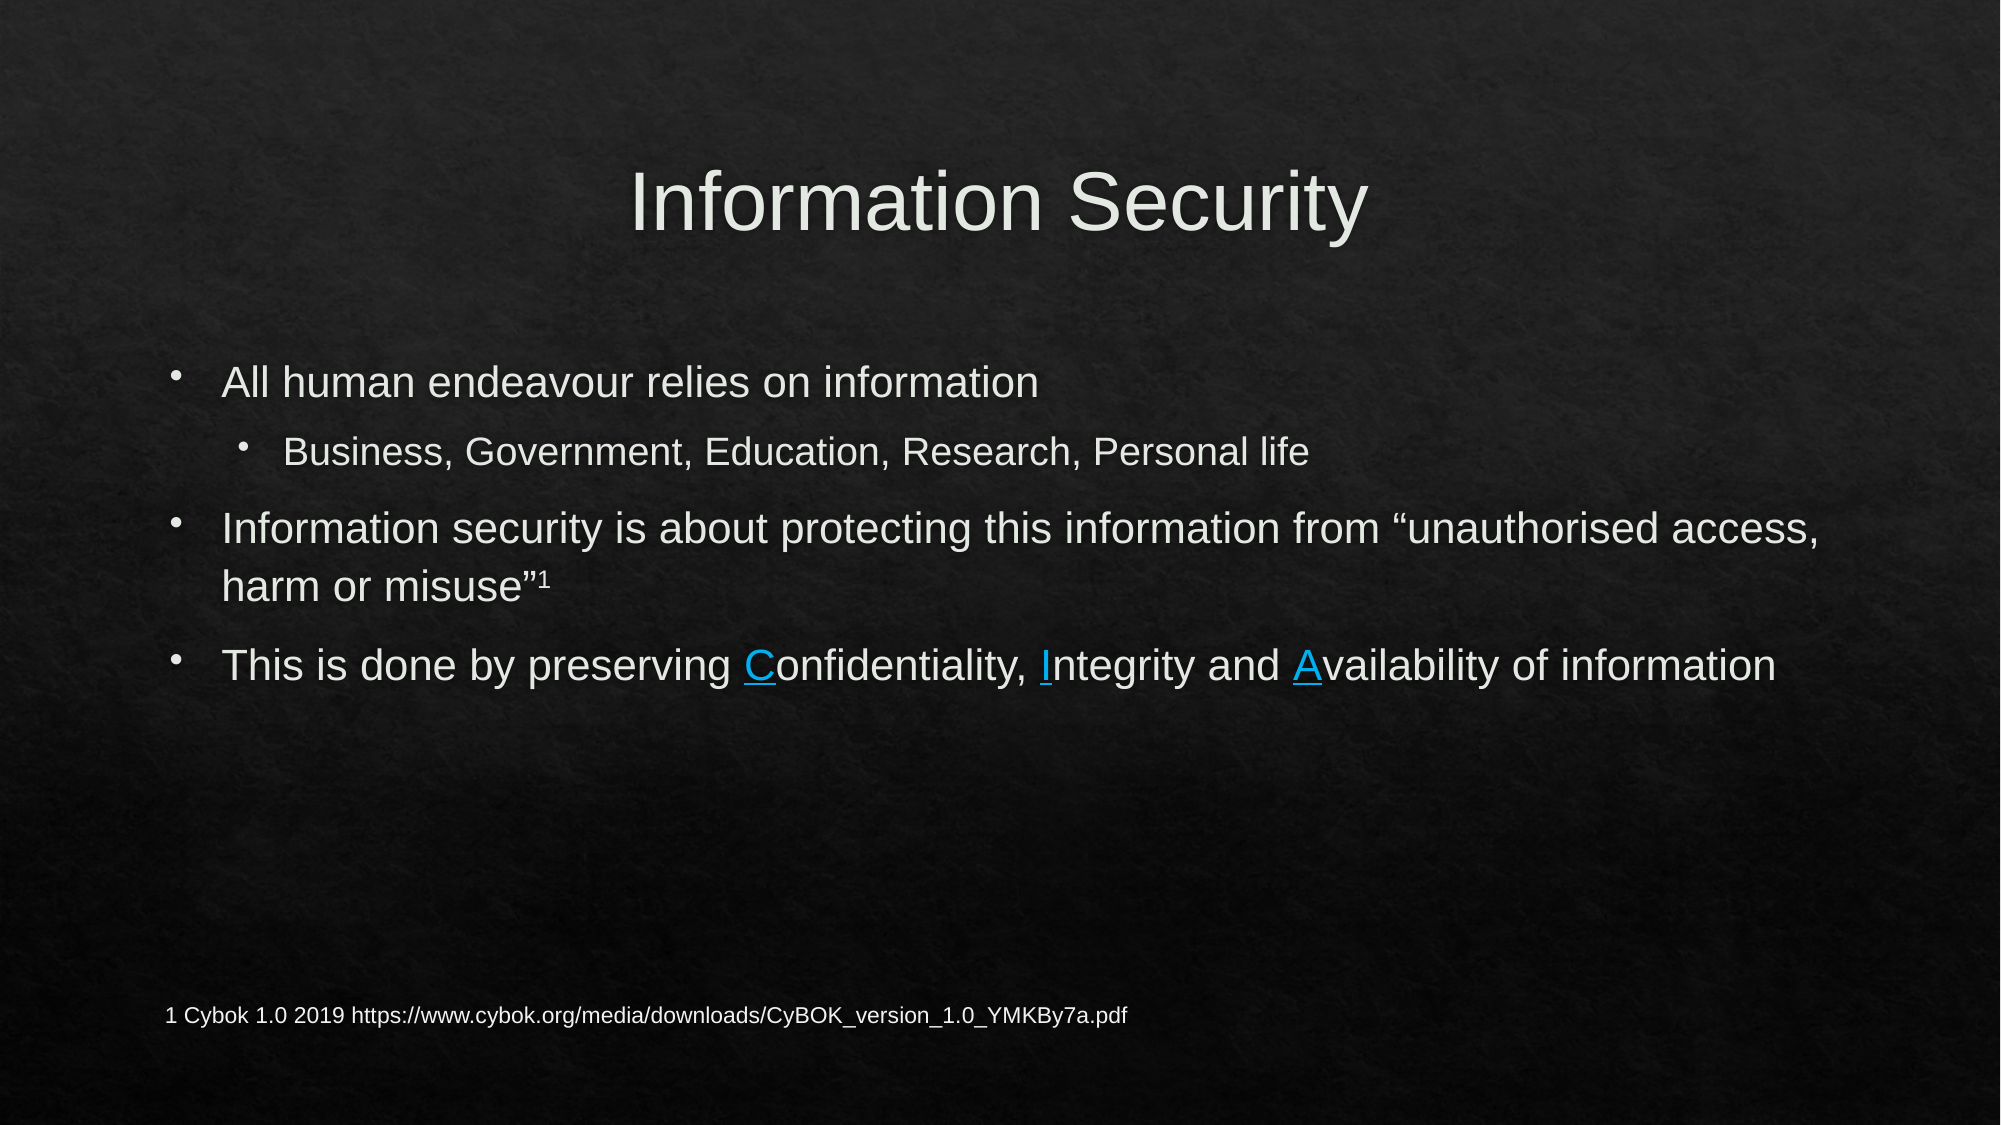

# Information Security
All human endeavour relies on information
Business, Government, Education, Research, Personal life
Information security is about protecting this information from “unauthorised access, harm or misuse”1
This is done by preserving Confidentiality, Integrity and Availability of information
1 Cybok 1.0 2019 https://www.cybok.org/media/downloads/CyBOK_version_1.0_YMKBy7a.pdf